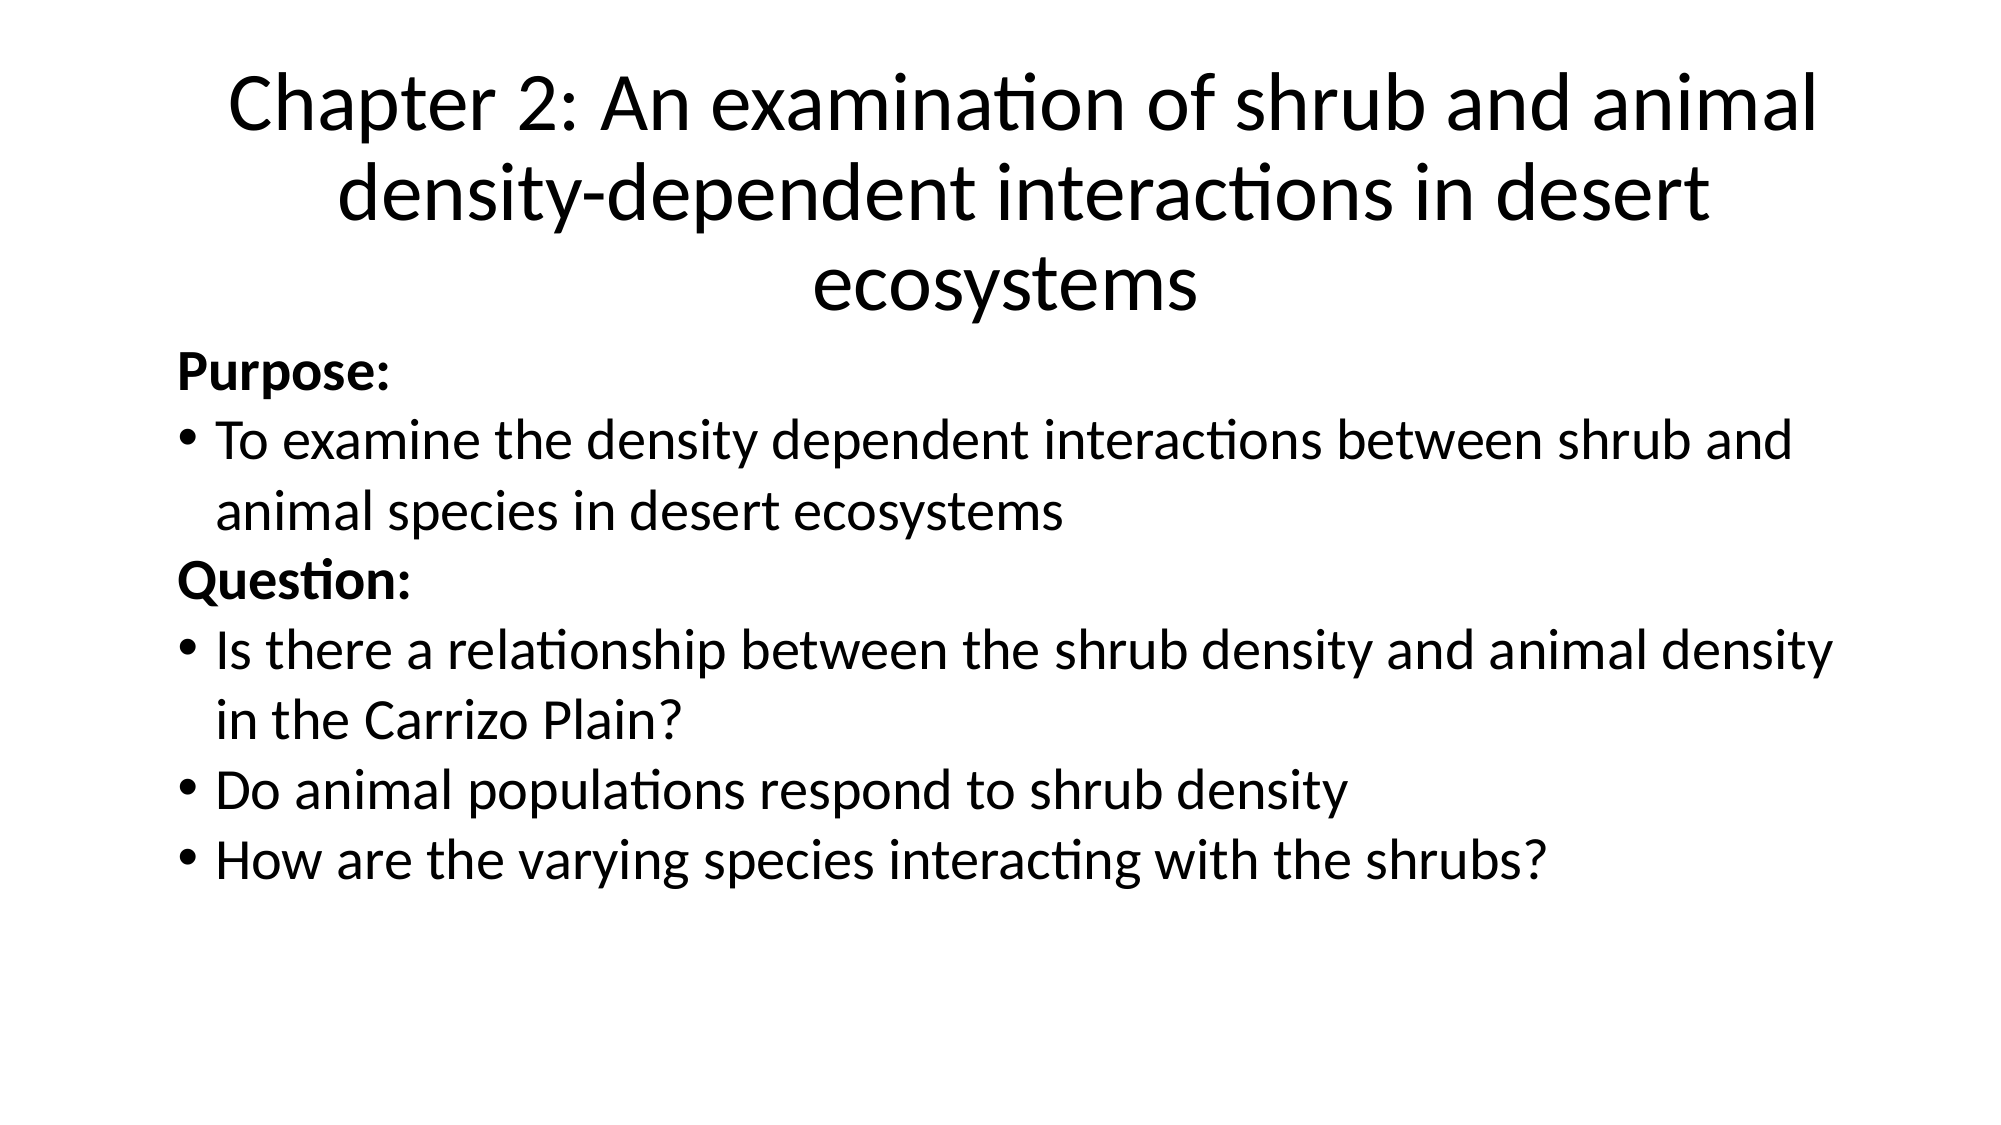

Chapter 2: An examination of shrub and animal density-dependent interactions in desert ecosystems
Purpose:
To examine the density dependent interactions between shrub and animal species in desert ecosystems
Question:
Is there a relationship between the shrub density and animal density in the Carrizo Plain?
Do animal populations respond to shrub density
How are the varying species interacting with the shrubs?